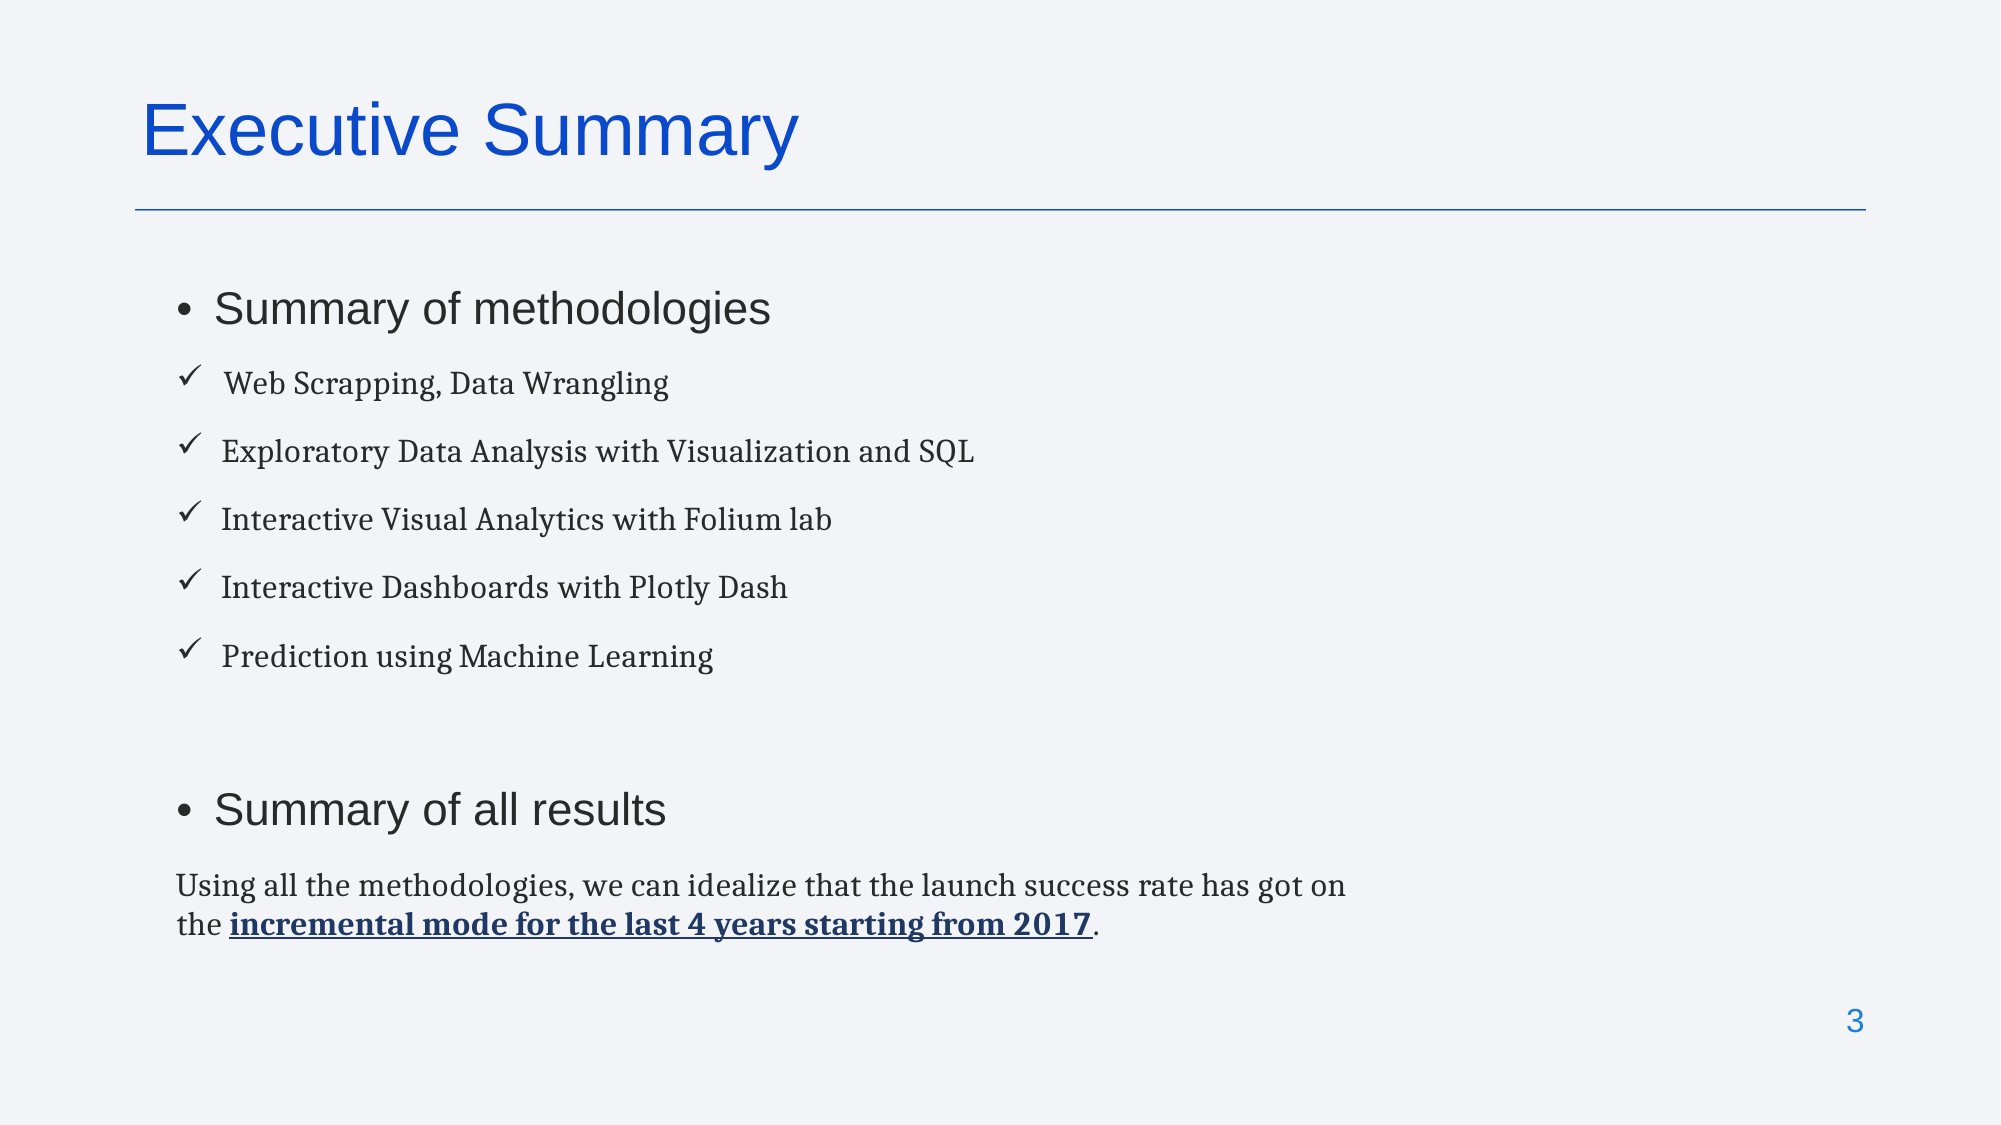

Executive Summary
Summary of methodologies
 Web Scrapping, Data Wrangling
 Exploratory Data Analysis with Visualization and SQL
 Interactive Visual Analytics with Folium lab
 Interactive Dashboards with Plotly Dash
 Prediction using Machine Learning

Summary of all results
Using all the methodologies, we can idealize that the launch success rate has got on the incremental mode for the last 4 years starting from 2017.
3